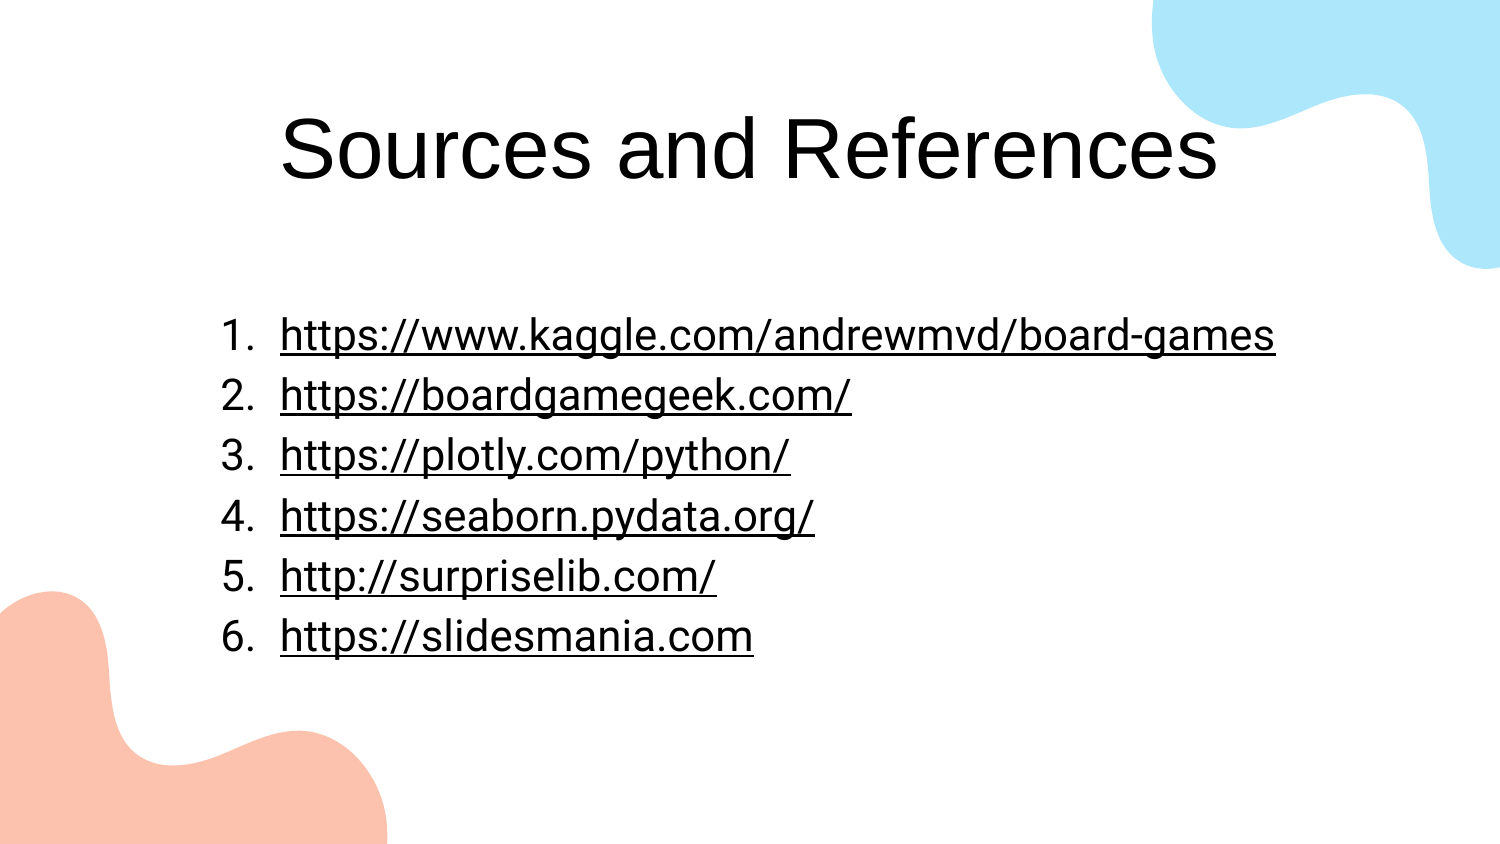

# Sources and References
https://www.kaggle.com/andrewmvd/board-games
https://boardgamegeek.com/
https://plotly.com/python/
https://seaborn.pydata.org/
http://surpriselib.com/
https://slidesmania.com